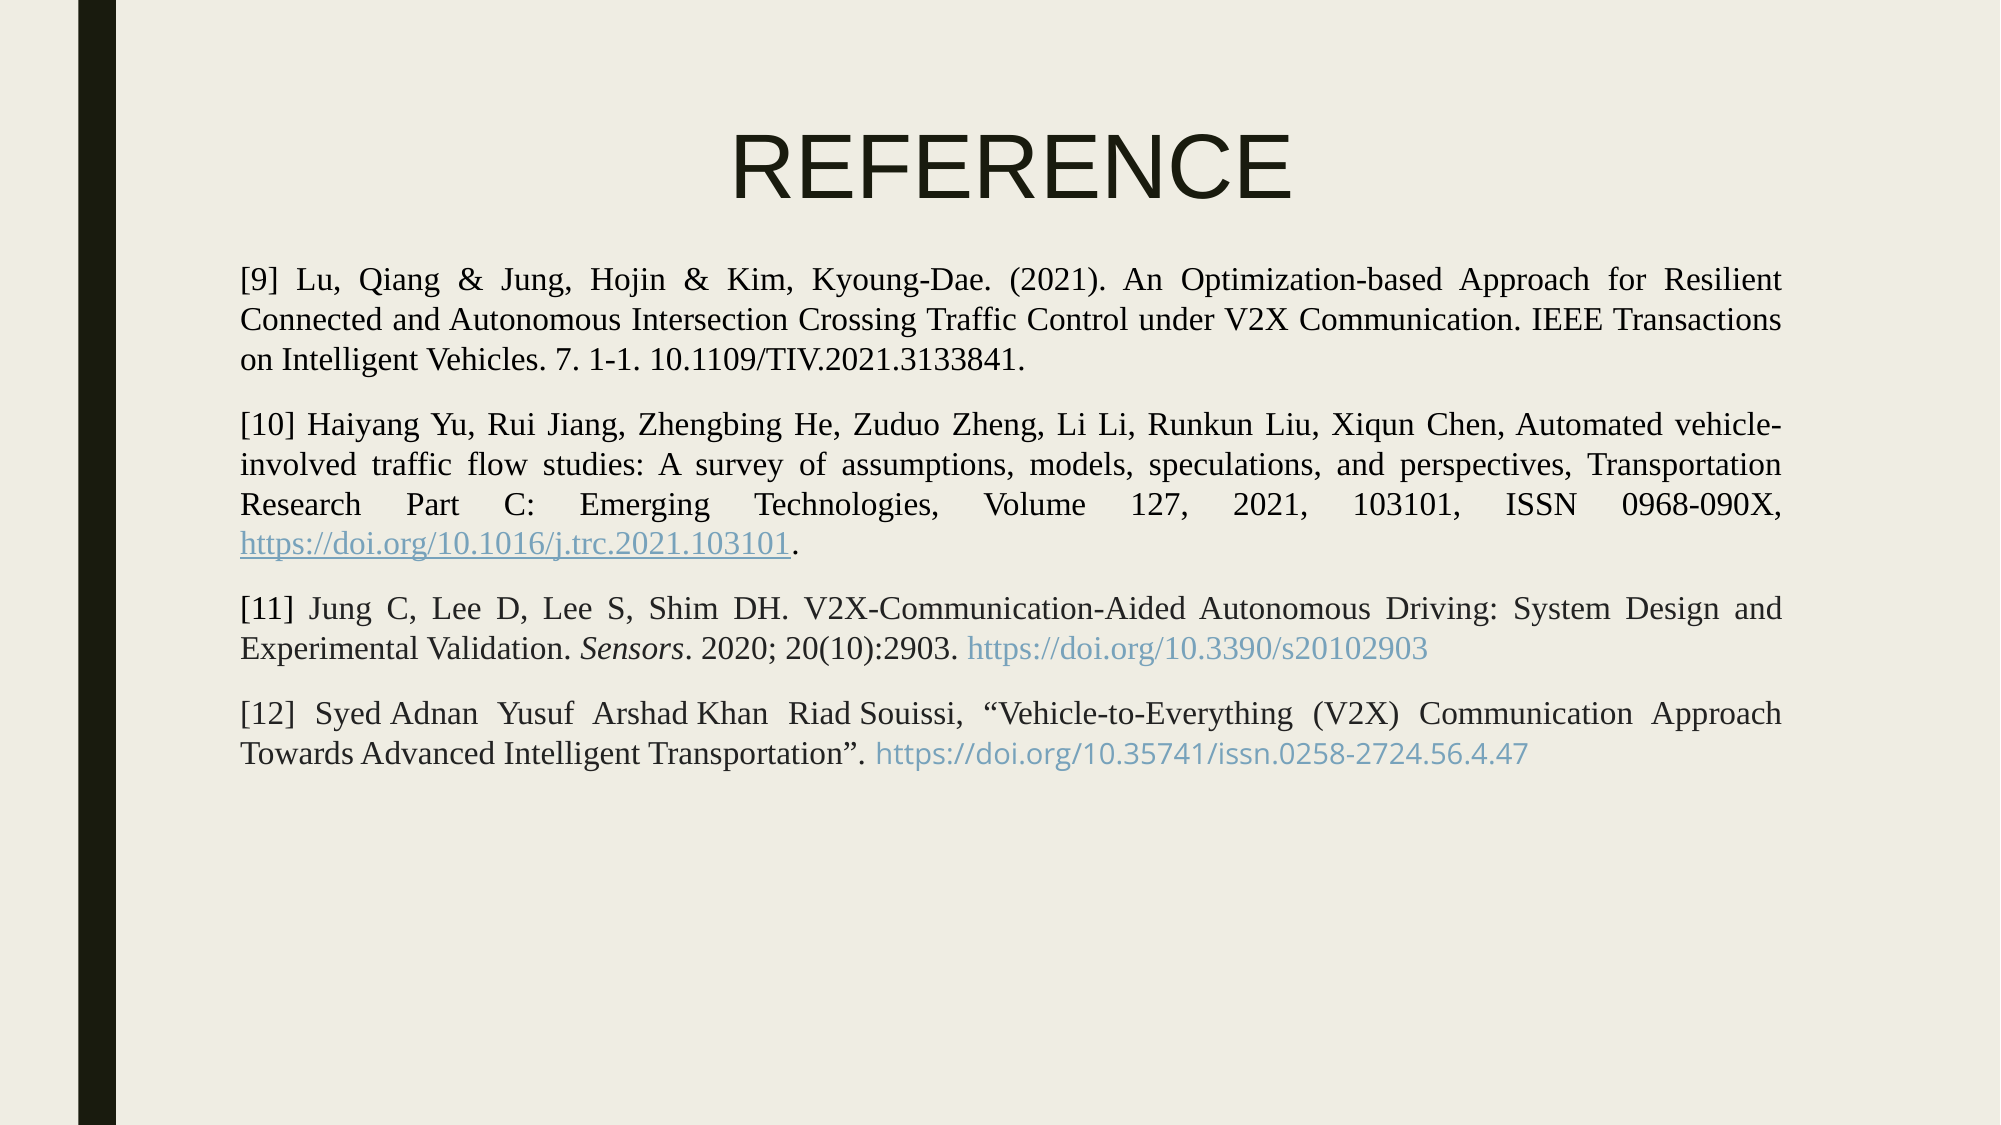

# REFERENCE
[9] Lu, Qiang & Jung, Hojin & Kim, Kyoung-Dae. (2021). An Optimization-based Approach for Resilient Connected and Autonomous Intersection Crossing Traffic Control under V2X Communication. IEEE Transactions on Intelligent Vehicles. 7. 1-1. 10.1109/TIV.2021.3133841.
[10] Haiyang Yu, Rui Jiang, Zhengbing He, Zuduo Zheng, Li Li, Runkun Liu, Xiqun Chen, Automated vehicle-involved traffic flow studies: A survey of assumptions, models, speculations, and perspectives, Transportation Research Part C: Emerging Technologies, Volume 127, 2021, 103101, ISSN 0968-090X, https://doi.org/10.1016/j.trc.2021.103101.
[11] Jung C, Lee D, Lee S, Shim DH. V2X-Communication-Aided Autonomous Driving: System Design and Experimental Validation. Sensors. 2020; 20(10):2903. https://doi.org/10.3390/s20102903
[12] Syed Adnan Yusuf Arshad Khan Riad Souissi, “Vehicle-to-Everything (V2X) Communication Approach Towards Advanced Intelligent Transportation”. https://doi.org/10.35741/issn.0258-2724.56.4.47